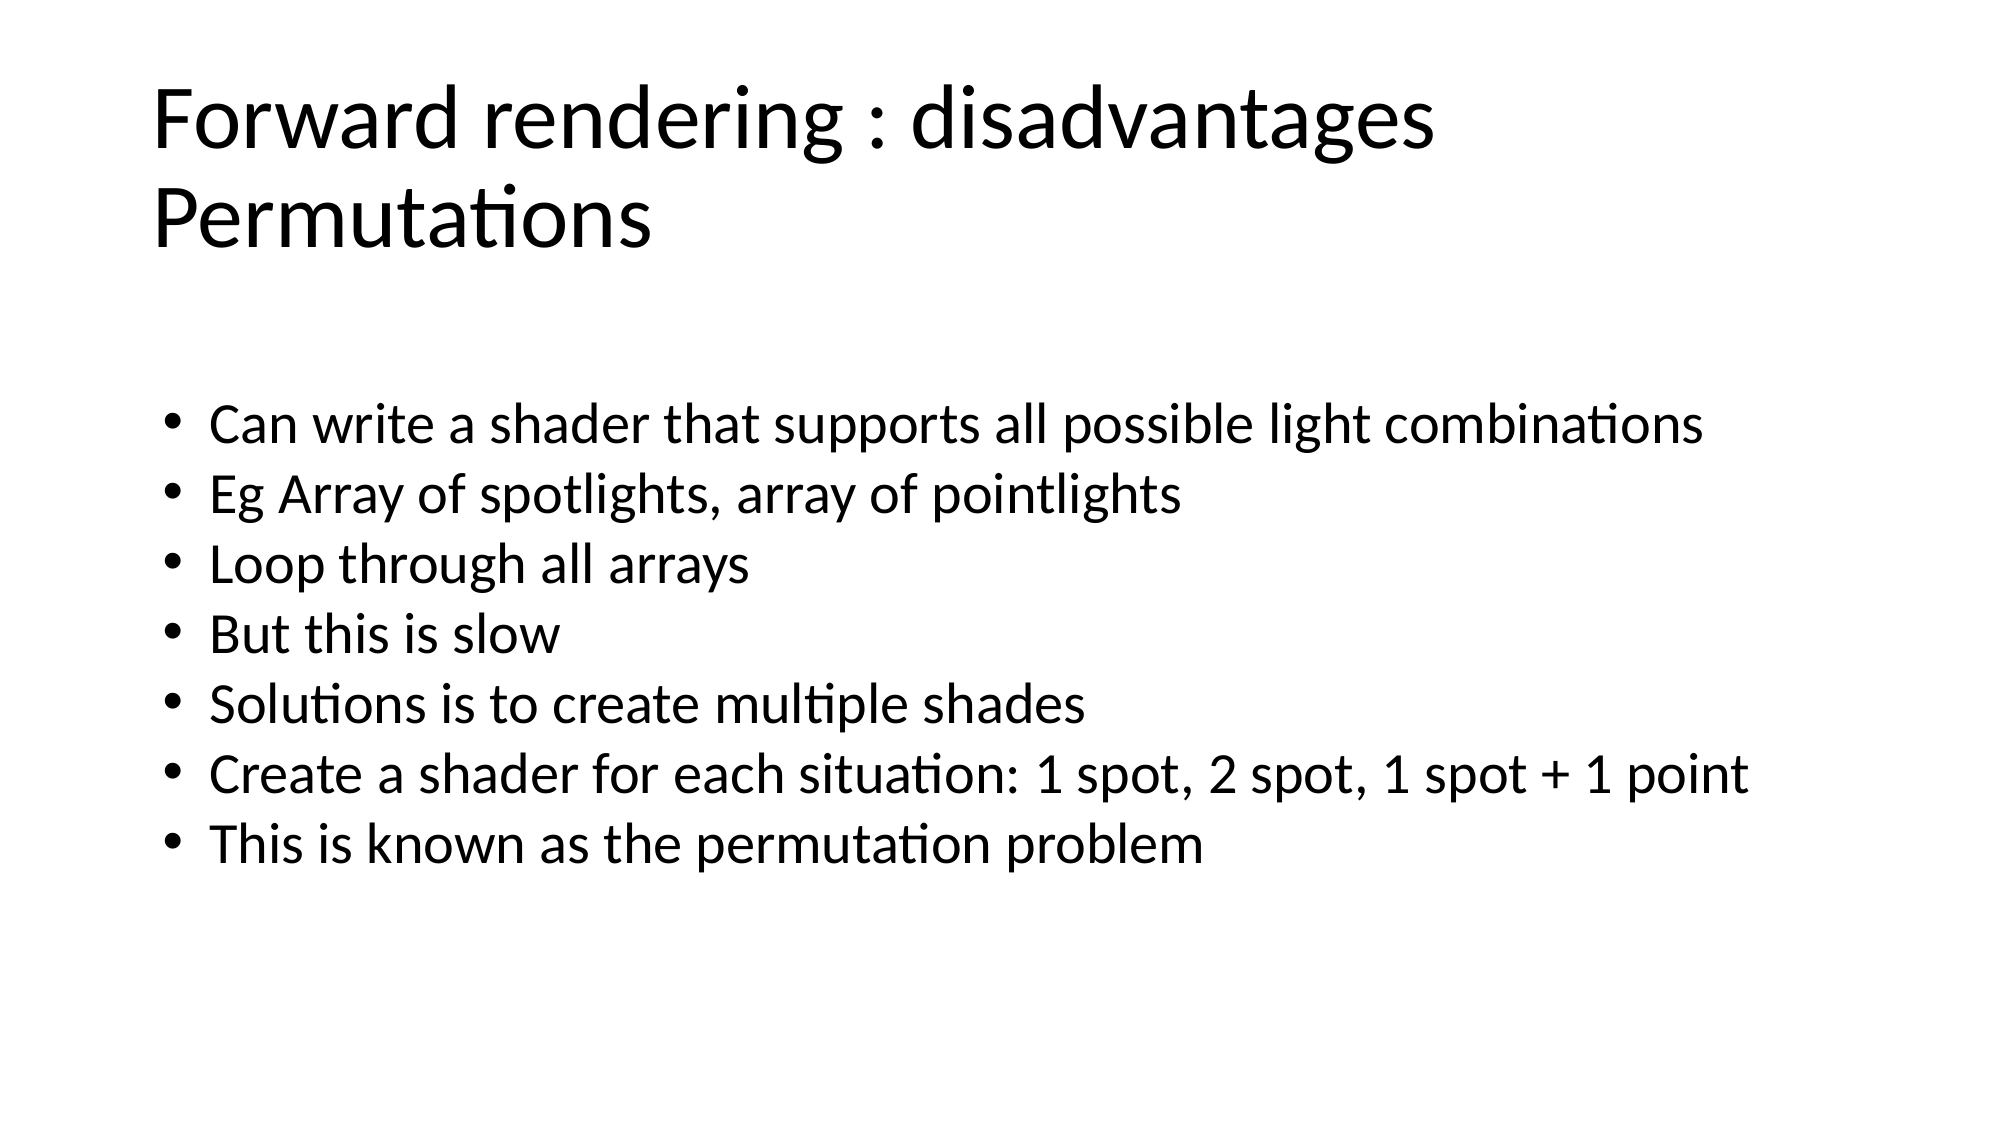

# Forward rendering : disadvantages Permutations
Can write a shader that supports all possible light combinations
Eg Array of spotlights, array of pointlights
Loop through all arrays
But this is slow
Solutions is to create multiple shades
Create a shader for each situation: 1 spot, 2 spot, 1 spot + 1 point
This is known as the permutation problem